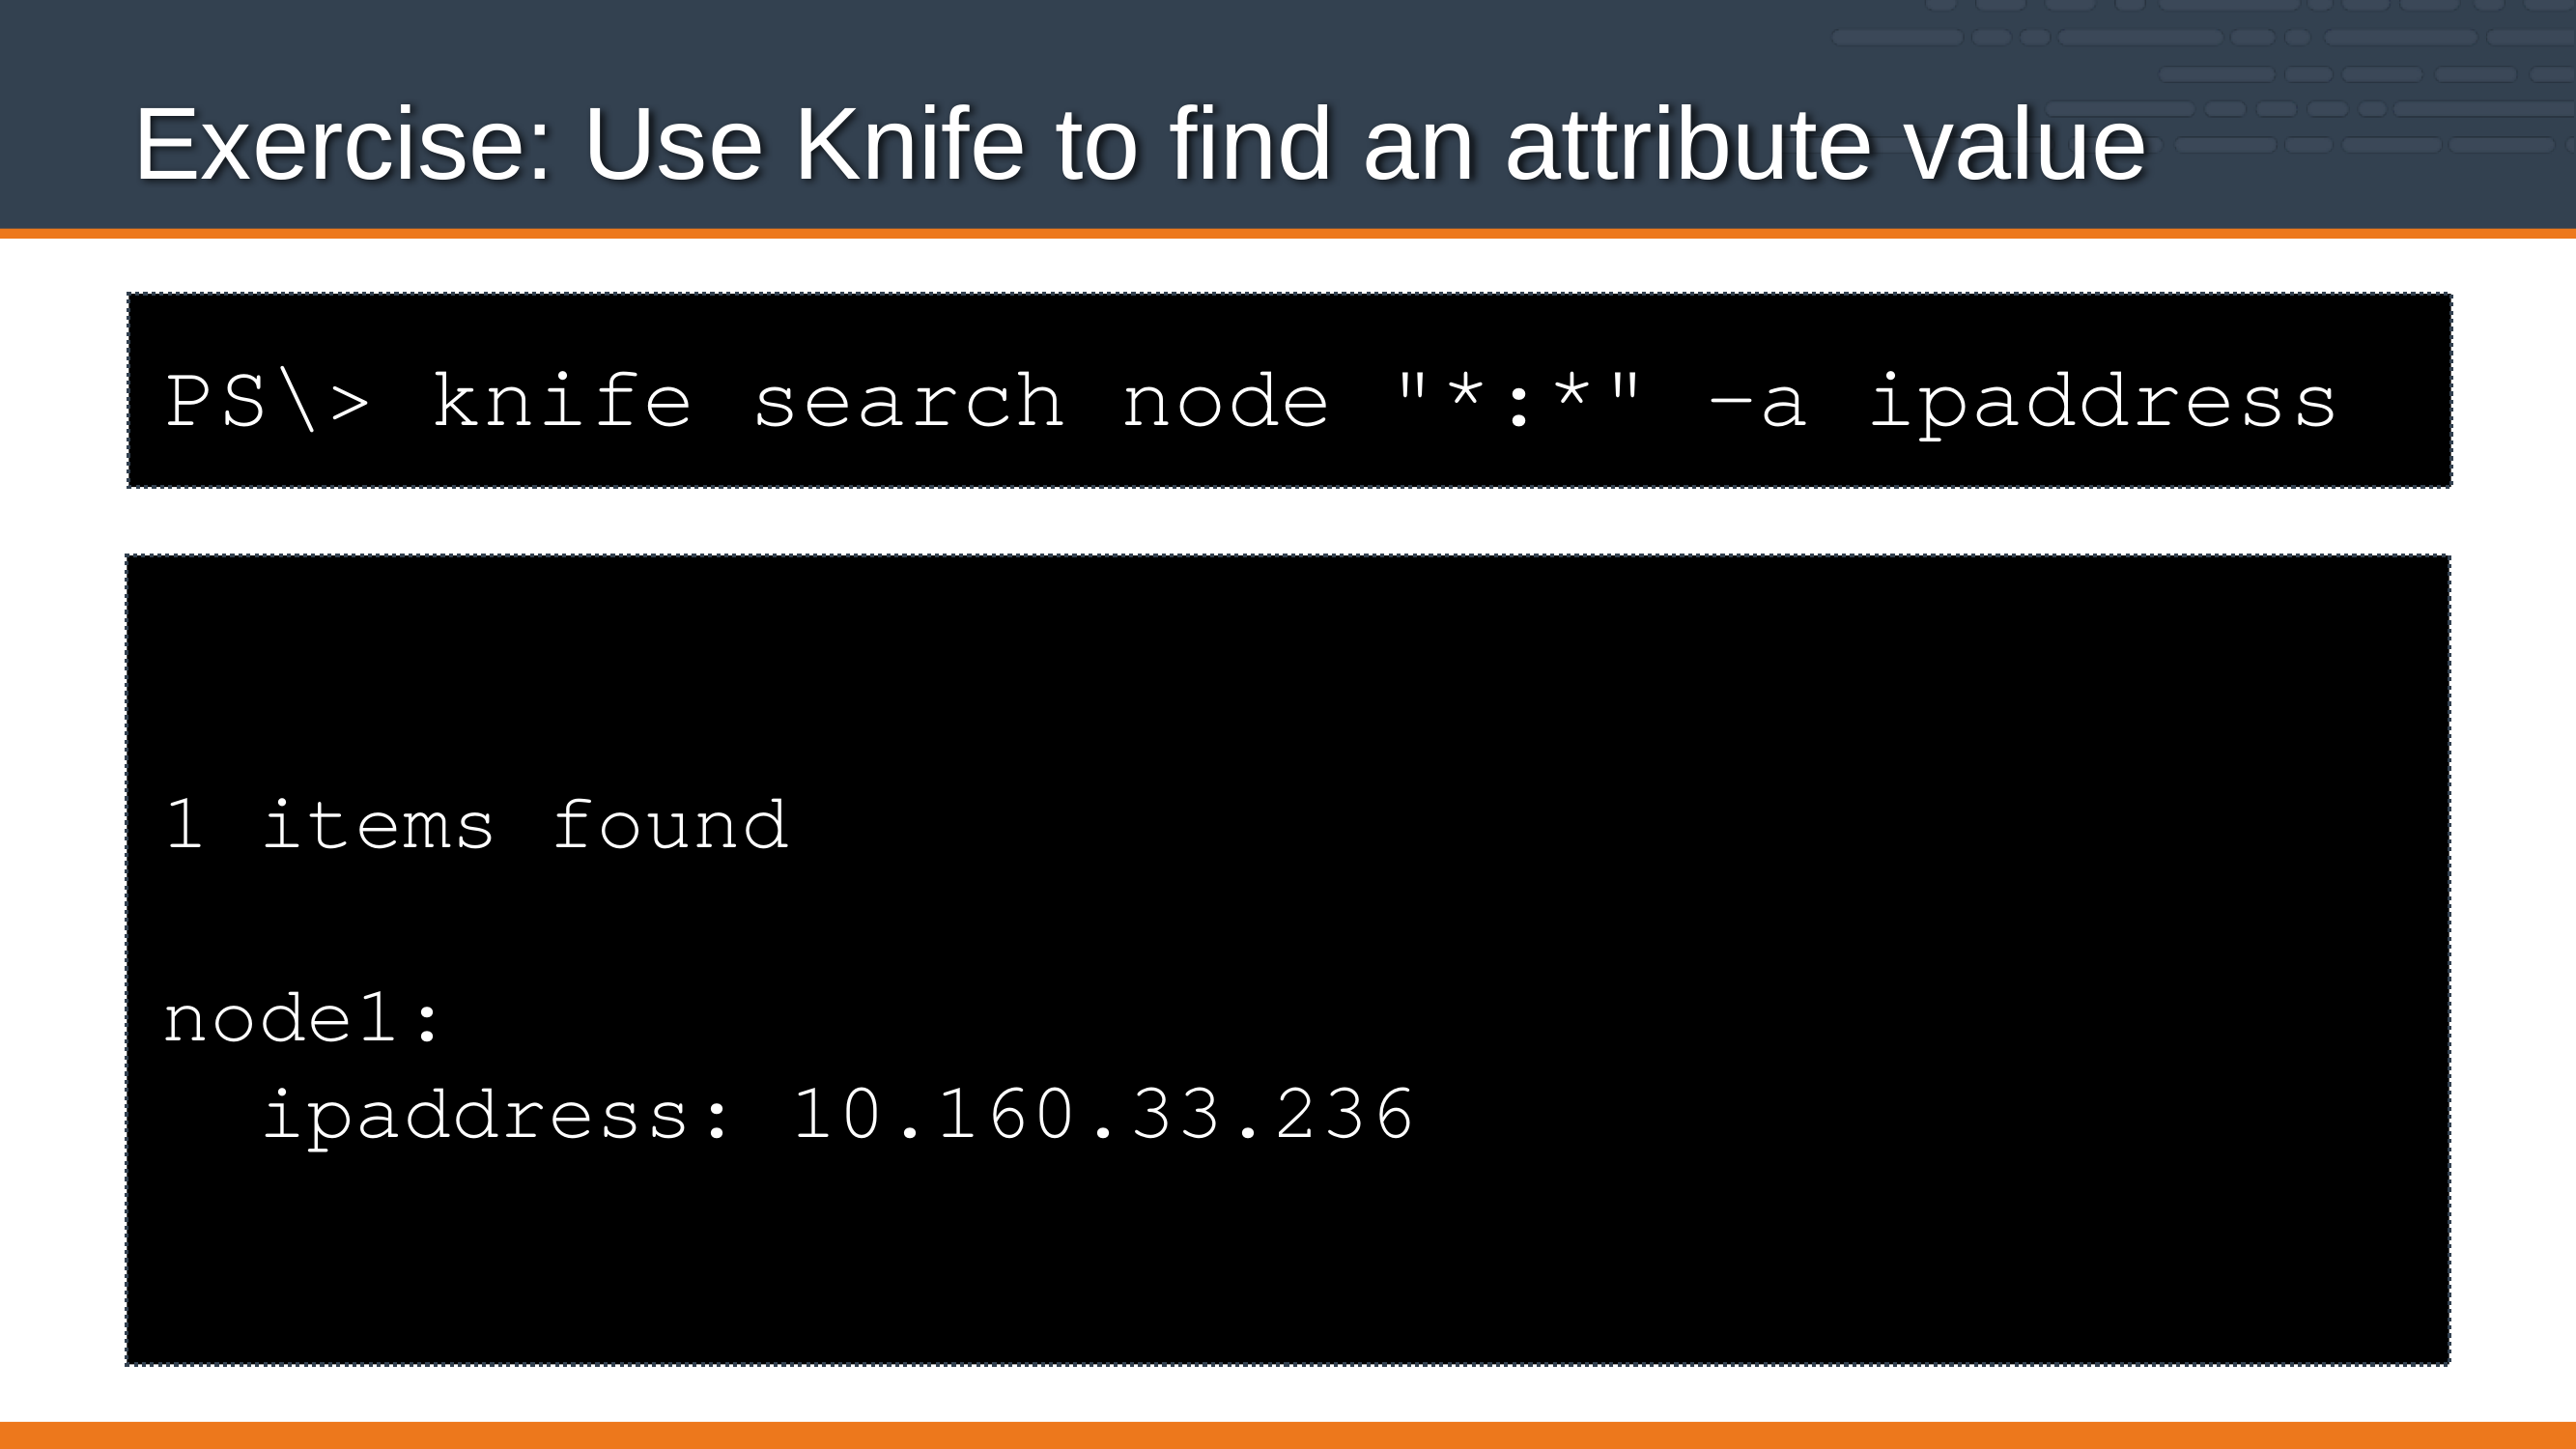

# Exercise: Use Knife to find an attribute value
PS\> knife search node "*:*" -a ipaddress
1 items found

node1:
  ipaddress: 10.160.33.236